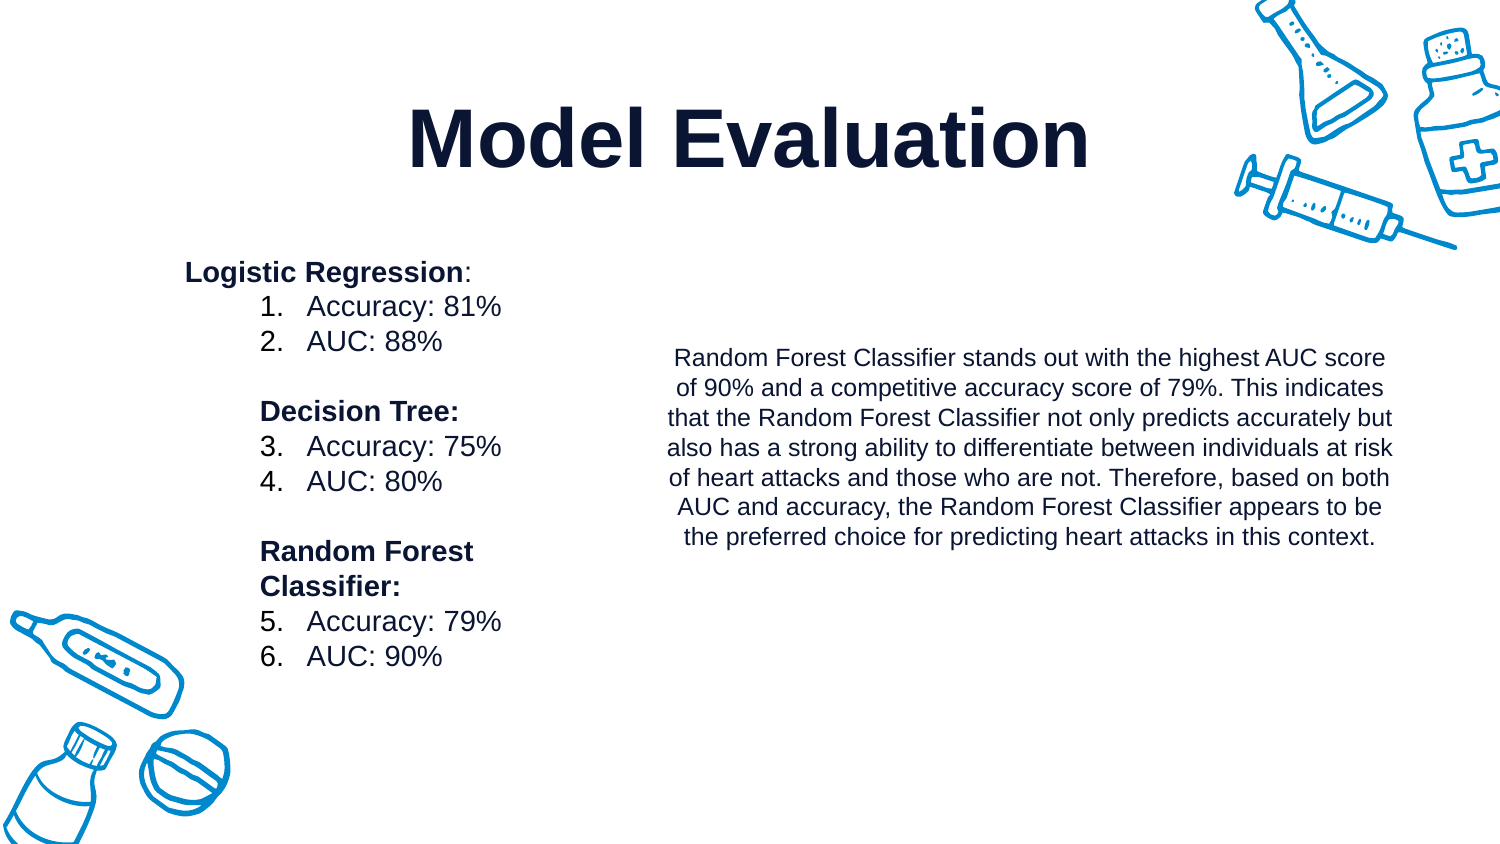

# Model Evaluation
Logistic Regression:
Accuracy: 81%
AUC: 88%

Decision Tree:
Accuracy: 75%
AUC: 80%

Random Forest Classifier:
Accuracy: 79%
AUC: 90%
Random Forest Classifier stands out with the highest AUC score of 90% and a competitive accuracy score of 79%. This indicates that the Random Forest Classifier not only predicts accurately but also has a strong ability to differentiate between individuals at risk of heart attacks and those who are not. Therefore, based on both AUC and accuracy, the Random Forest Classifier appears to be the preferred choice for predicting heart attacks in this context.